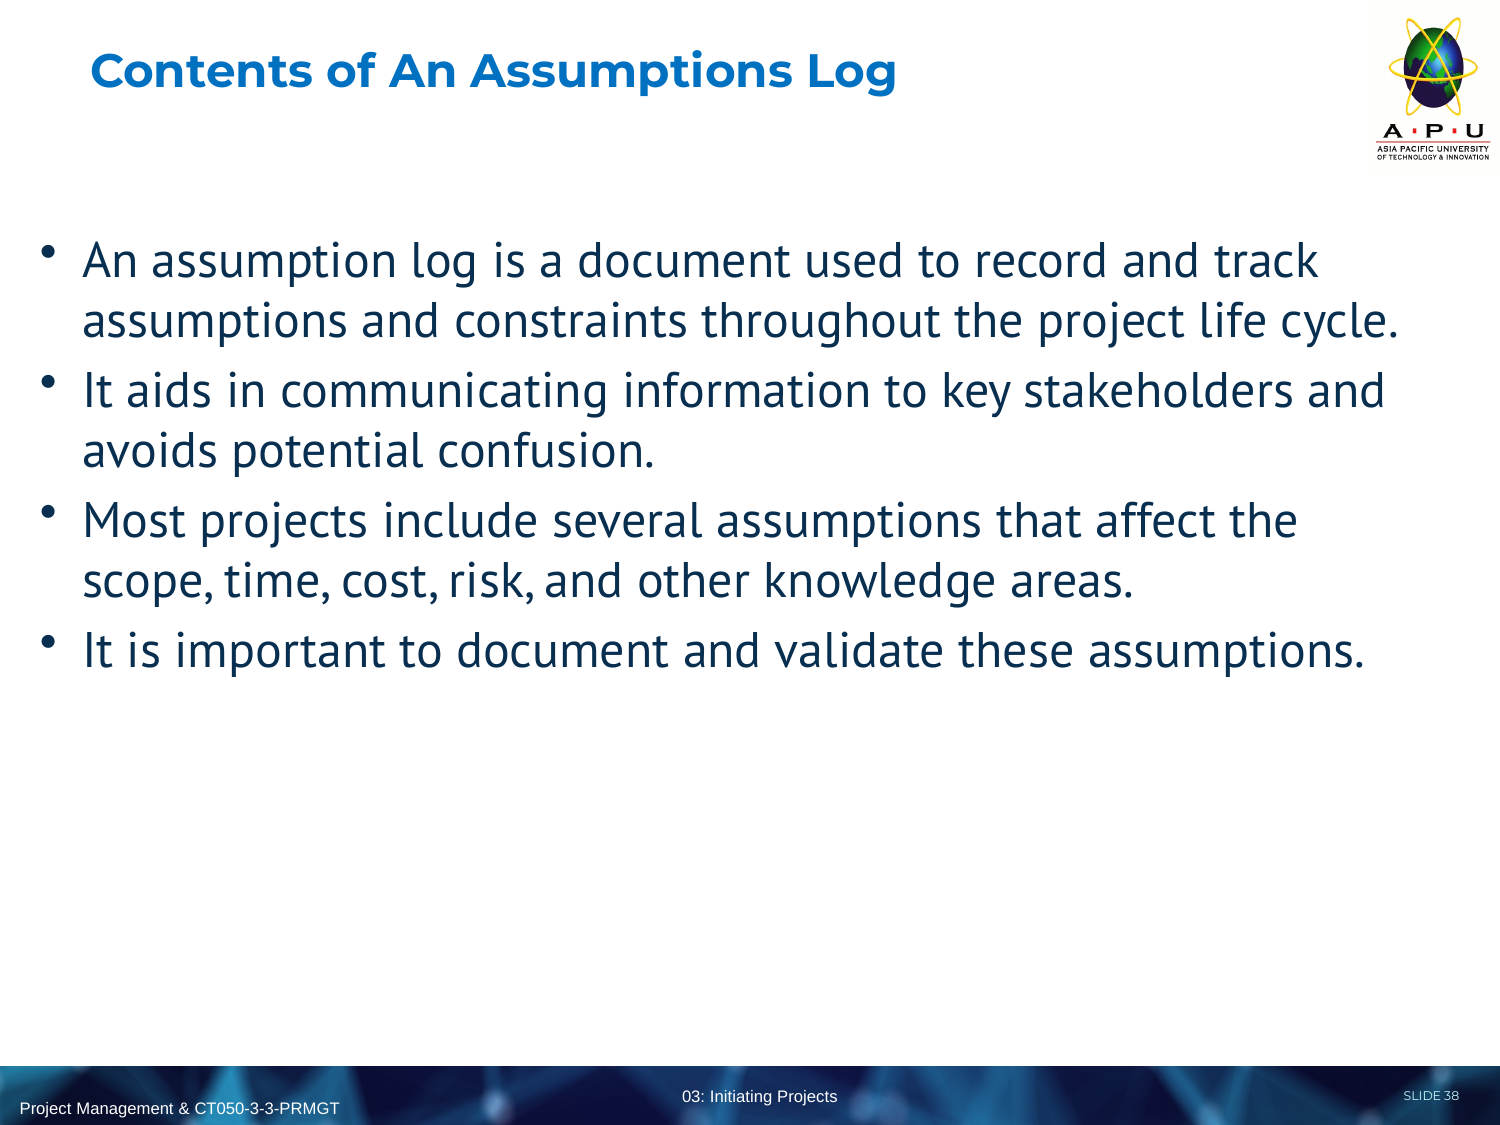

# Contents of An Assumptions Log
An assumption log is a document used to record and track assumptions and constraints throughout the project life cycle.
It aids in communicating information to key stakeholders and avoids potential confusion.
Most projects include several assumptions that affect the scope, time, cost, risk, and other knowledge areas.
It is important to document and validate these assumptions.